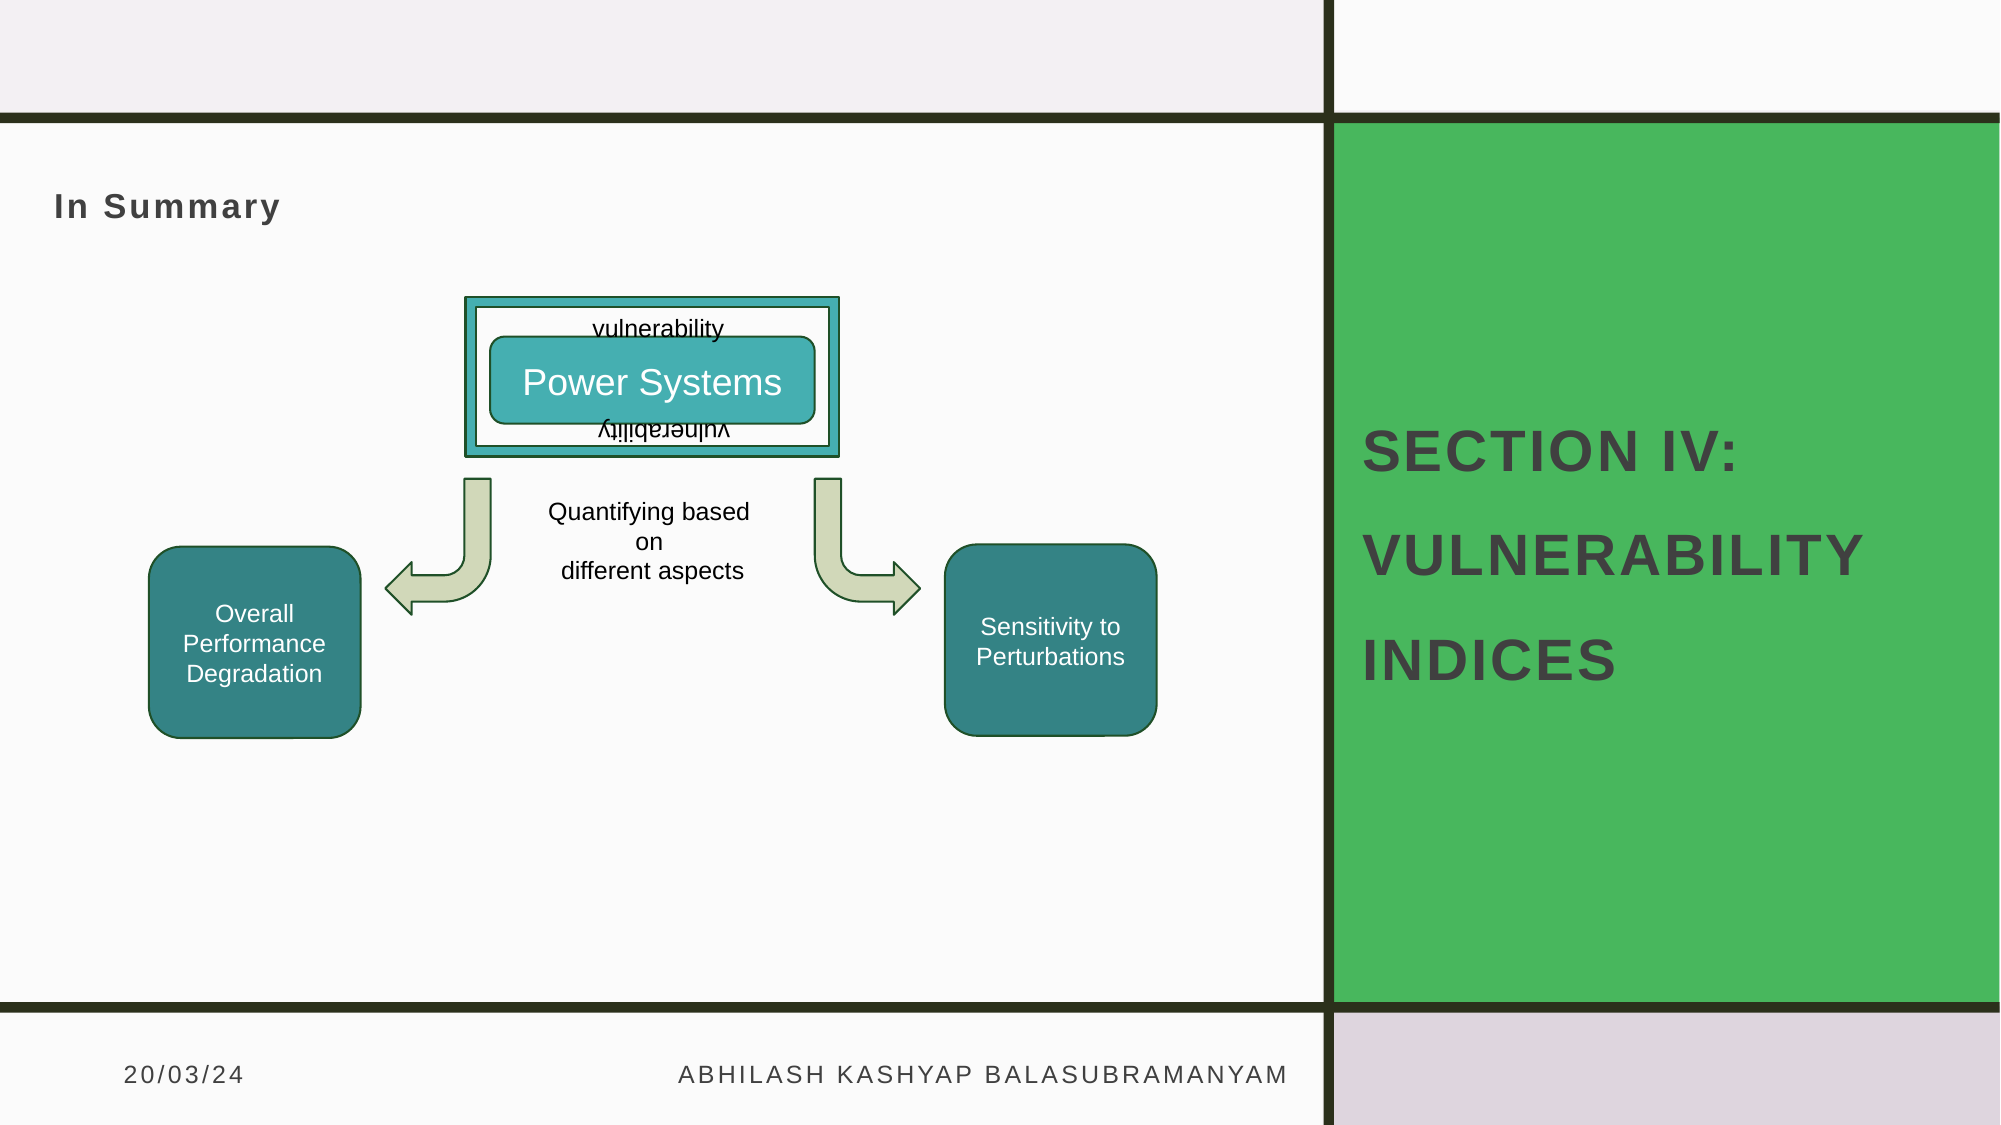

In Summary
# SECTION IV: VULNERABILITY INDICES

vulnerability
Power Systems
vulnerability

Quantifying based
on
different aspects
Sensitivity to Perturbations
Overall Performance Degradation

20/03/24
ABHILASH KASHYAP BALASUBRAMANYAM
12